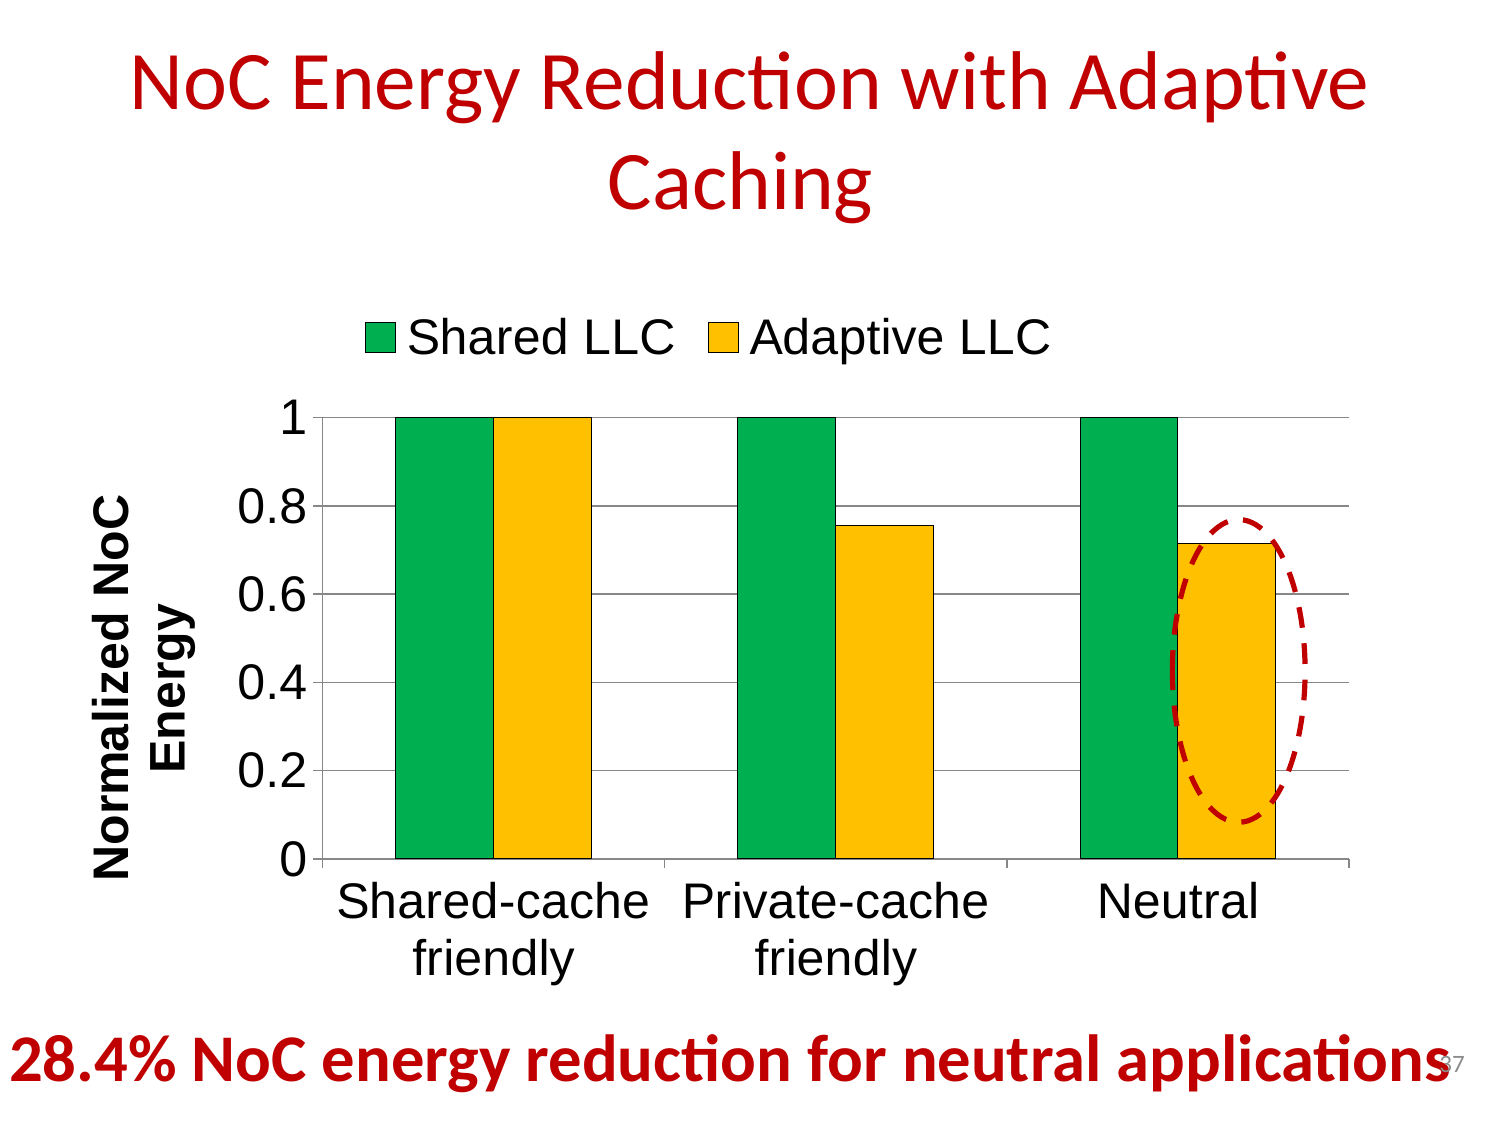

# NoC Energy Reduction with Adaptive Caching

### Chart

| Category | Shared LLC | Adaptive LLC |
|---|---|---|
| Shared-cache
friendly | 1.0 | 1.0 |
| Private-cache
friendly | 1.0 | 0.7549 |
| Neutral | 1.0 | 0.7156 |
28.4% NoC energy reduction for neutral applications
37